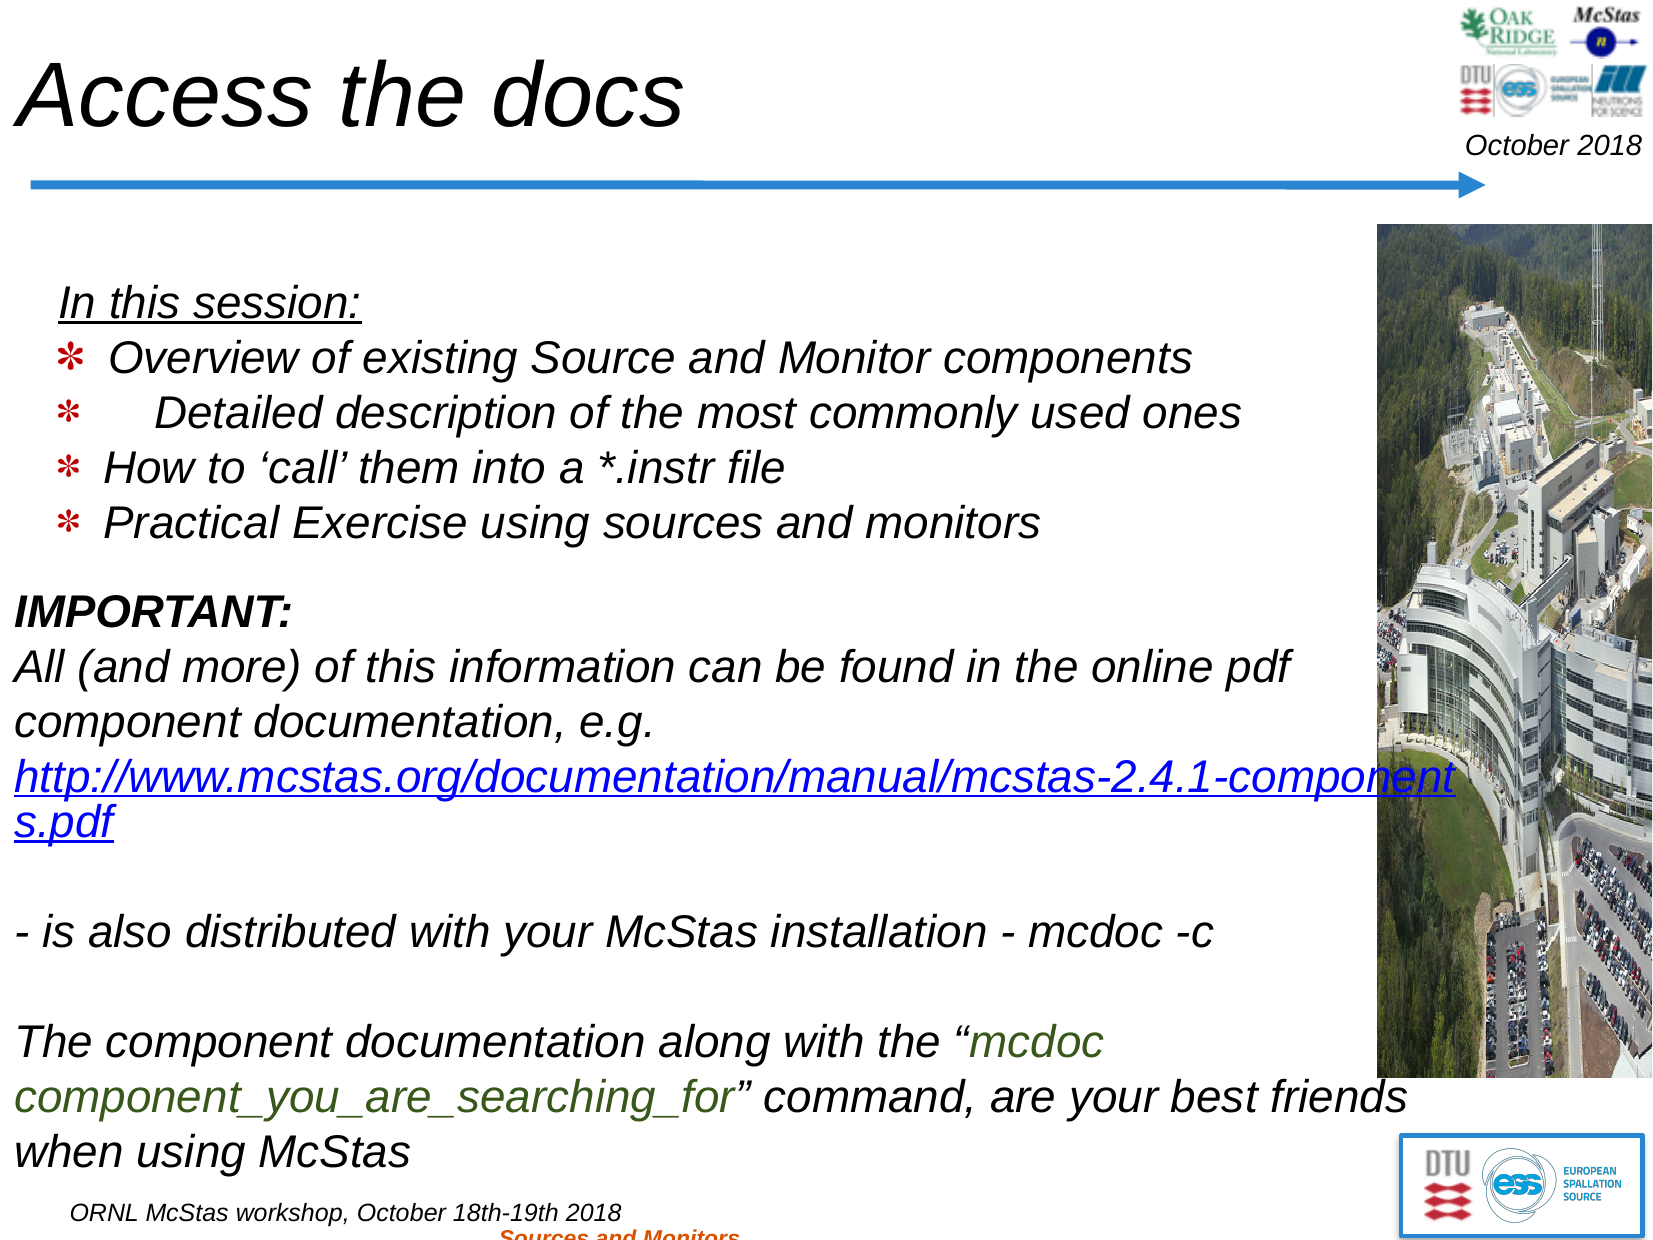

# Access the docs
In this session:
  Overview of existing Source and Monitor components
      Detailed description of the most commonly used ones
  How to ‘call’ them into a *.instr file
  Practical Exercise using sources and monitors
IMPORTANT:
All (and more) of this information can be found in the online pdf component documentation, e.g.
http://www.mcstas.org/documentation/manual/mcstas-2.4.1-components.pdf

- is also distributed with your McStas installation - mcdoc -c

The component documentation along with the “mcdoc component_you_are_searching_for” command, are your best friends when using McStas
2
Sources and Monitors